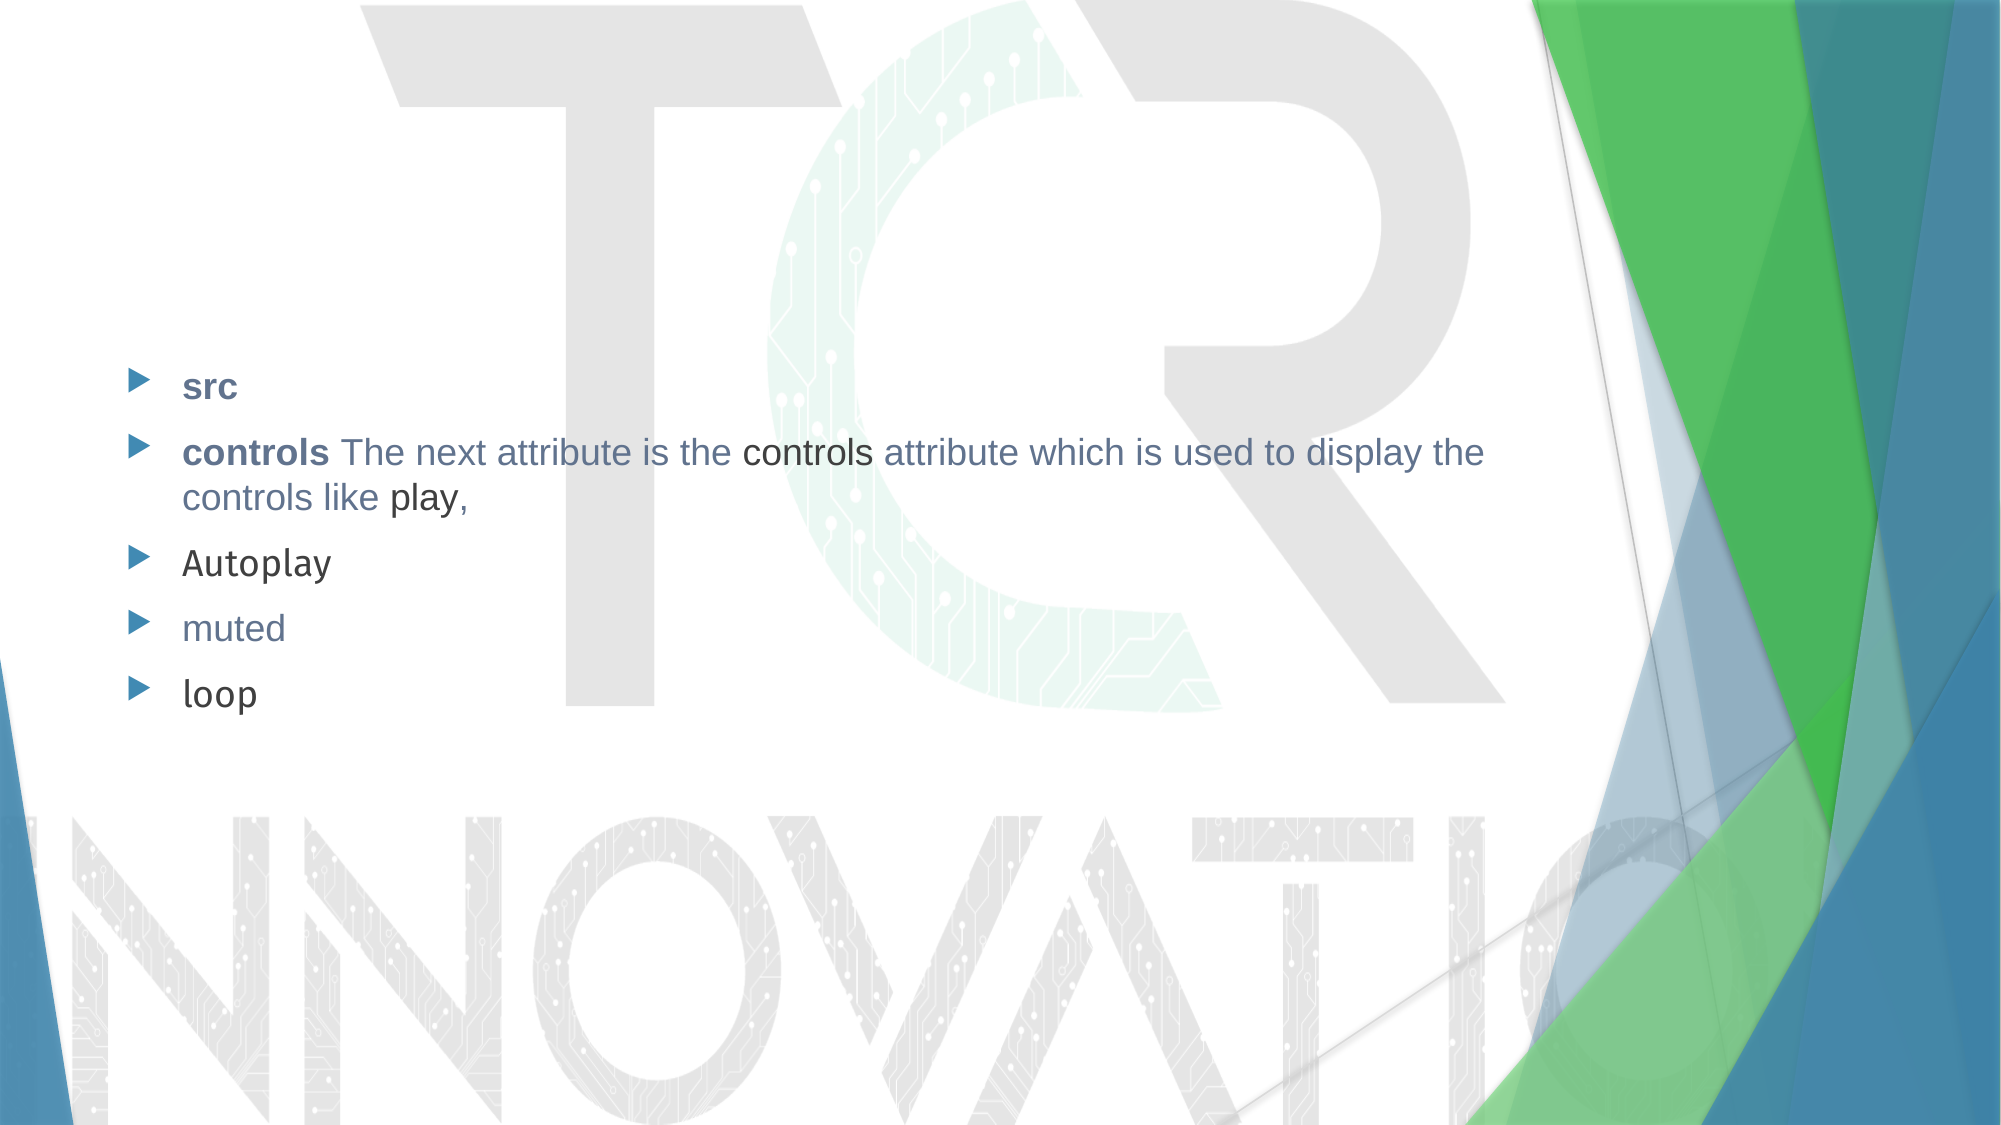

#
src
controls The next attribute is the controls attribute which is used to display the controls like play,
Autoplay
muted
loop